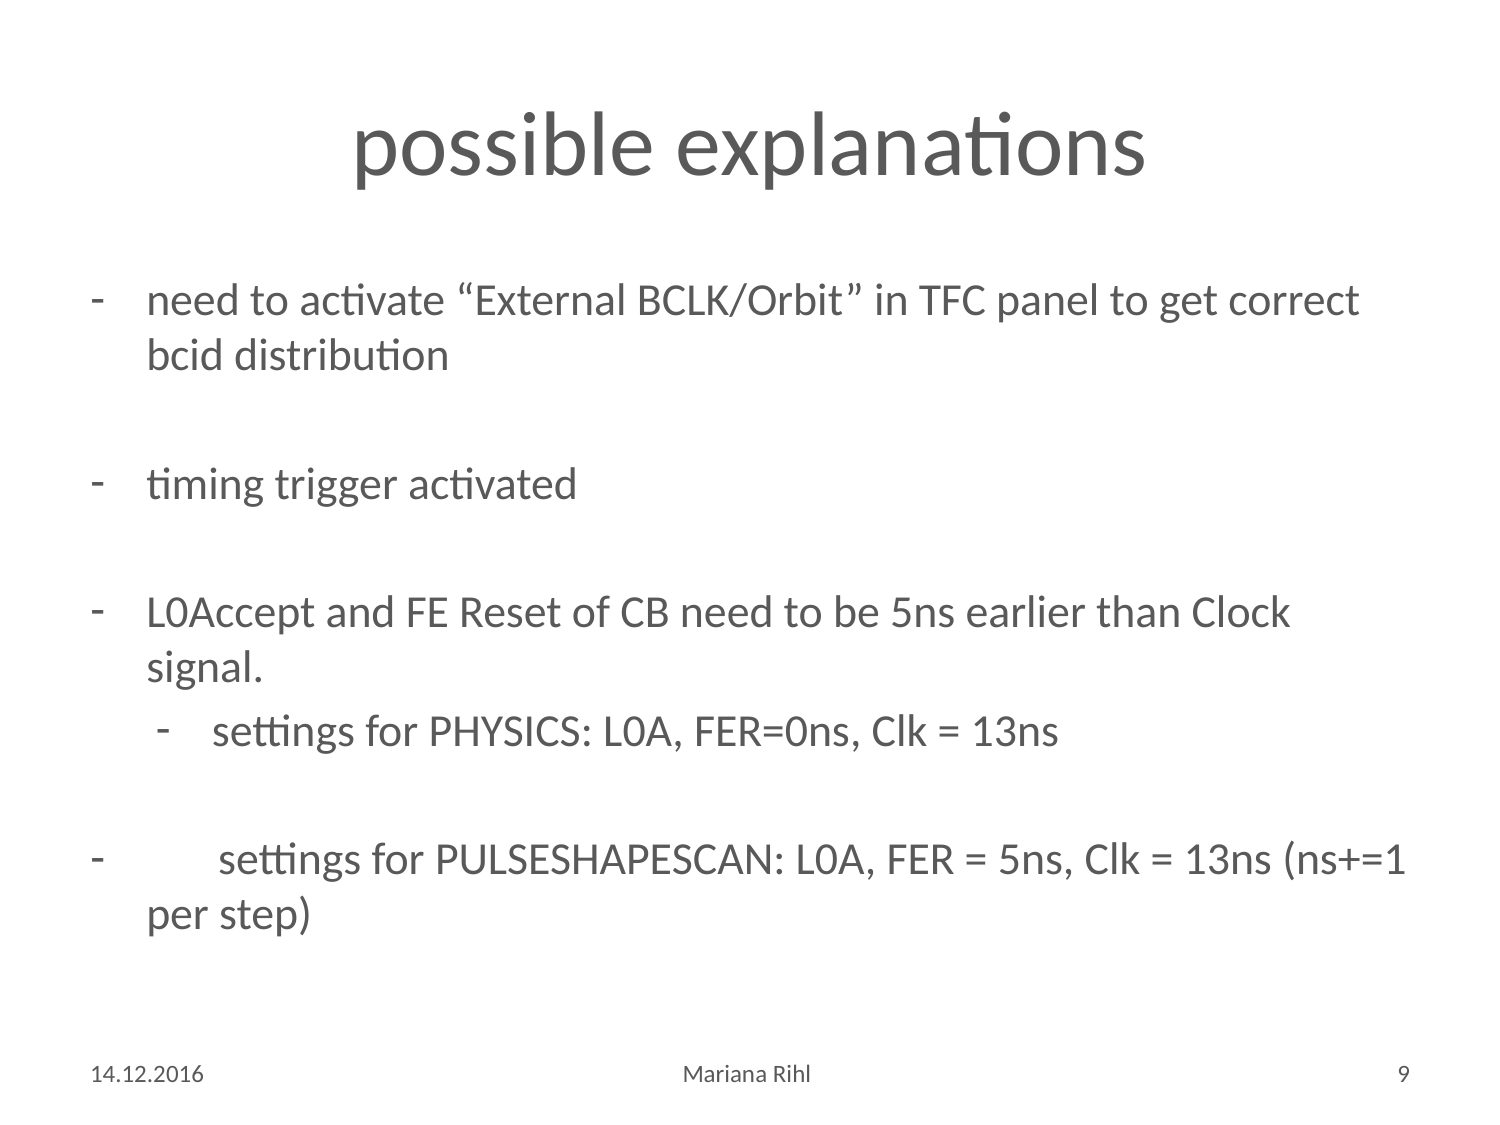

# possible explanations
need to activate “External BCLK/Orbit” in TFC panel to get correct bcid distribution

timing trigger activated

L0Accept and FE Reset of CB need to be 5ns earlier than Clock signal.
settings for PHYSICS: L0A, FER=0ns, Clk = 13ns

       settings for PULSESHAPESCAN: L0A, FER = 5ns, Clk = 13ns (ns+=1 per step)
14.12.2016
Mariana Rihl
9